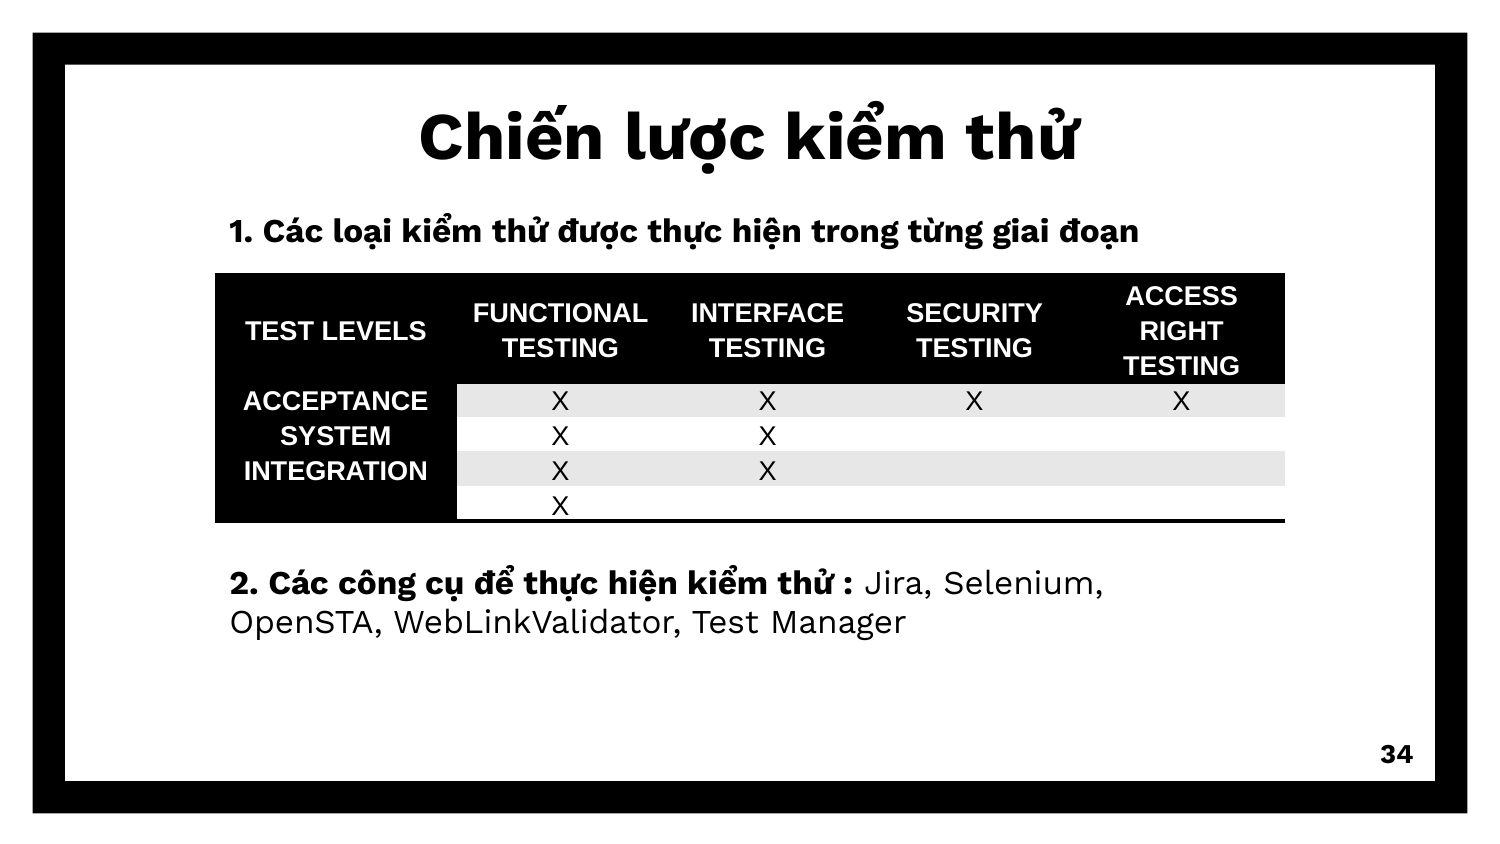

# Chiến lược kiểm thử
1. Các loại kiểm thử được thực hiện trong từng giai đoạn
| TEST LEVELS | FUNCTIONAL TESTING | INTERFACE TESTING | SECURITY TESTING | ACCESS RIGHT TESTING |
| --- | --- | --- | --- | --- |
| ACCEPTANCE | X | X | X | X |
| SYSTEM | X | X |  |  |
| INTEGRATION | X | X |  |  |
| UNIT | X |  |  |  |
2. Các công cụ để thực hiện kiểm thử : Jira, Selenium, OpenSTA, WebLinkValidator, Test Manager

34